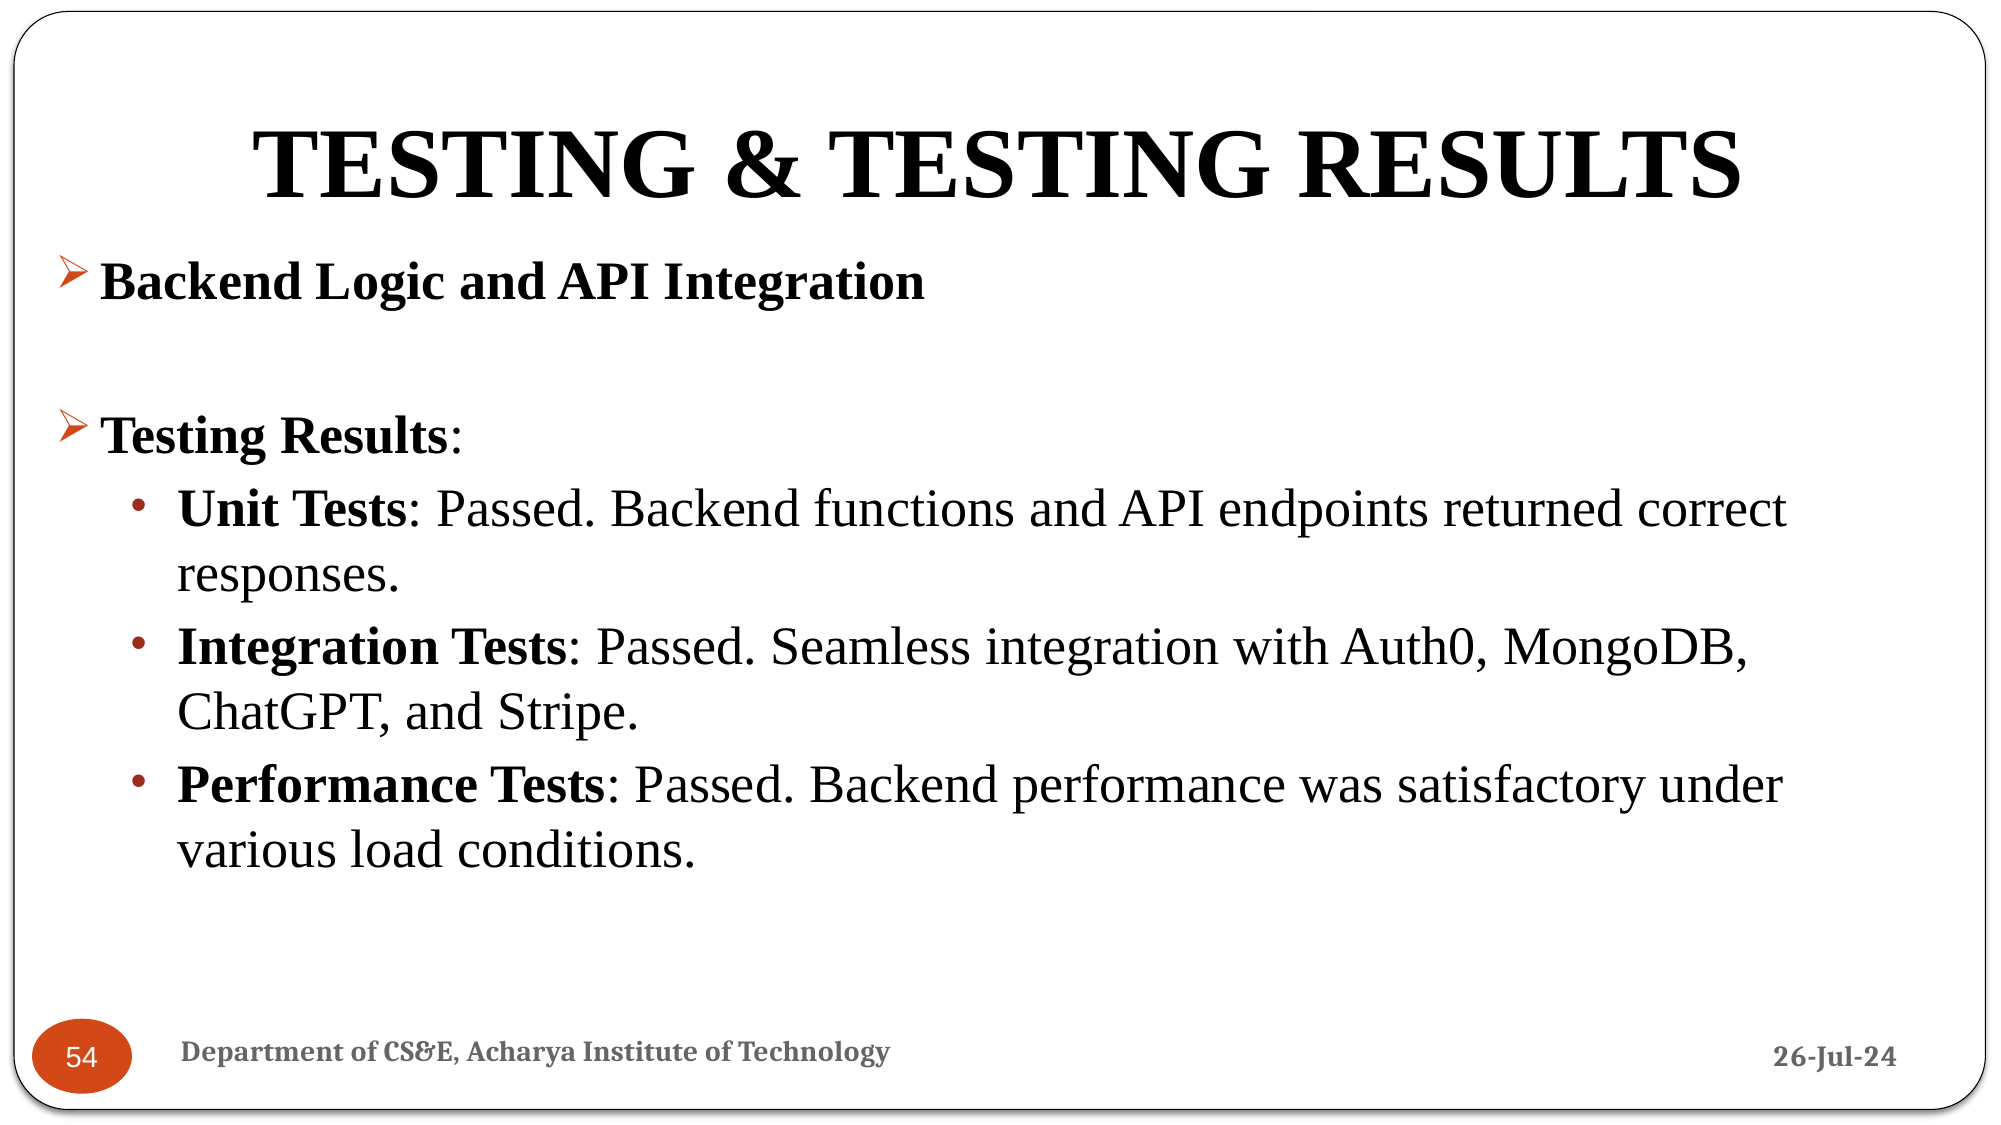

# TESTING & TESTING RESULTS
Backend Logic and API Integration

Testing Results:
Unit Tests: Passed. Backend functions and API endpoints returned correct responses.
Integration Tests: Passed. Seamless integration with Auth0, MongoDB, ChatGPT, and Stripe.
Performance Tests: Passed. Backend performance was satisfactory under various load conditions.

Department of CS&E, Acharya Institute of Technology
26-Jul-24
54